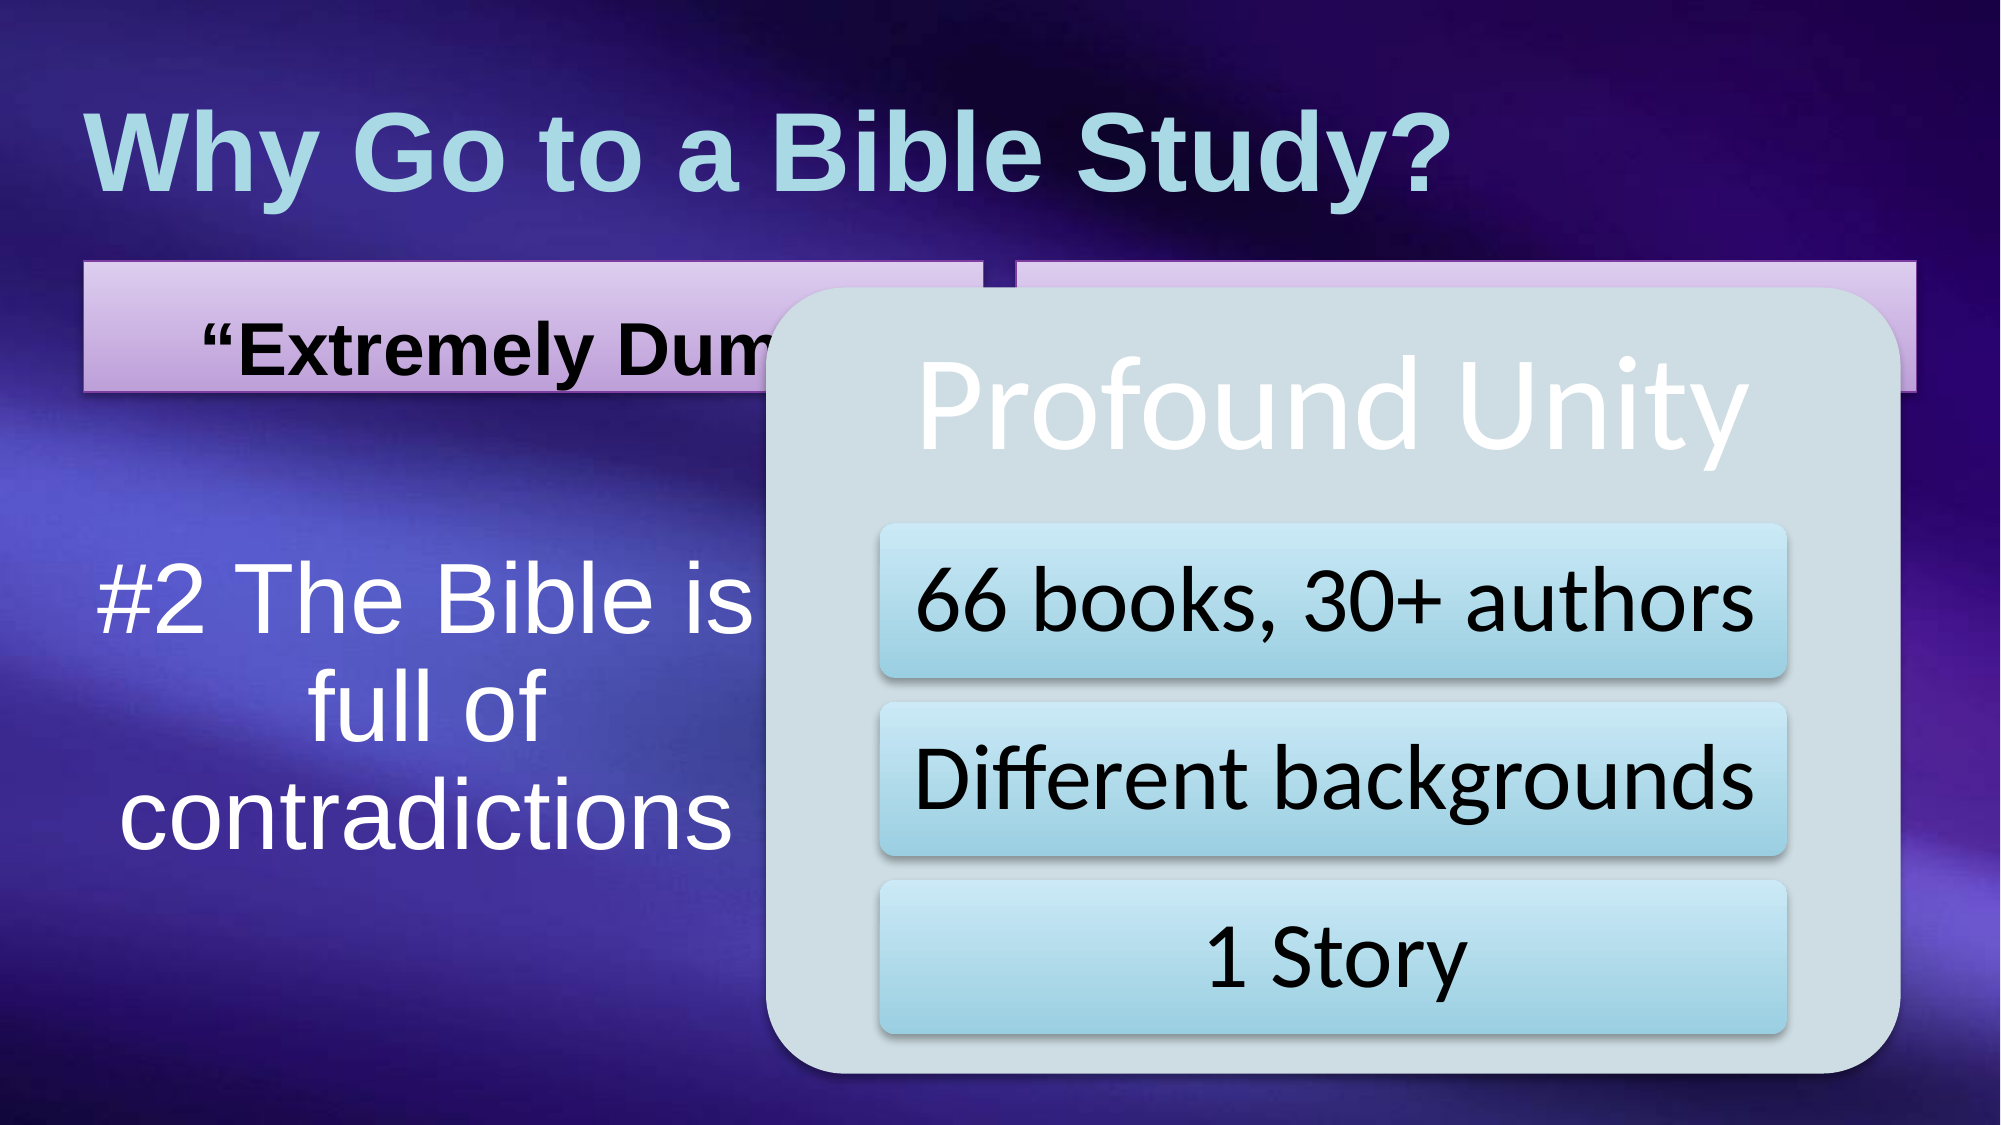

# Why Go to a Bible Study?
“Extremely Dumb”
“Extremely Radical”
Profound Unity
66 books, 30+ authors
Different backgrounds
1 Story
Ain’t never seen one.
Apparent contradictions = look more closely.
Why did so many brilliant scholars miss that?
#2 The Bible is full of contradictions